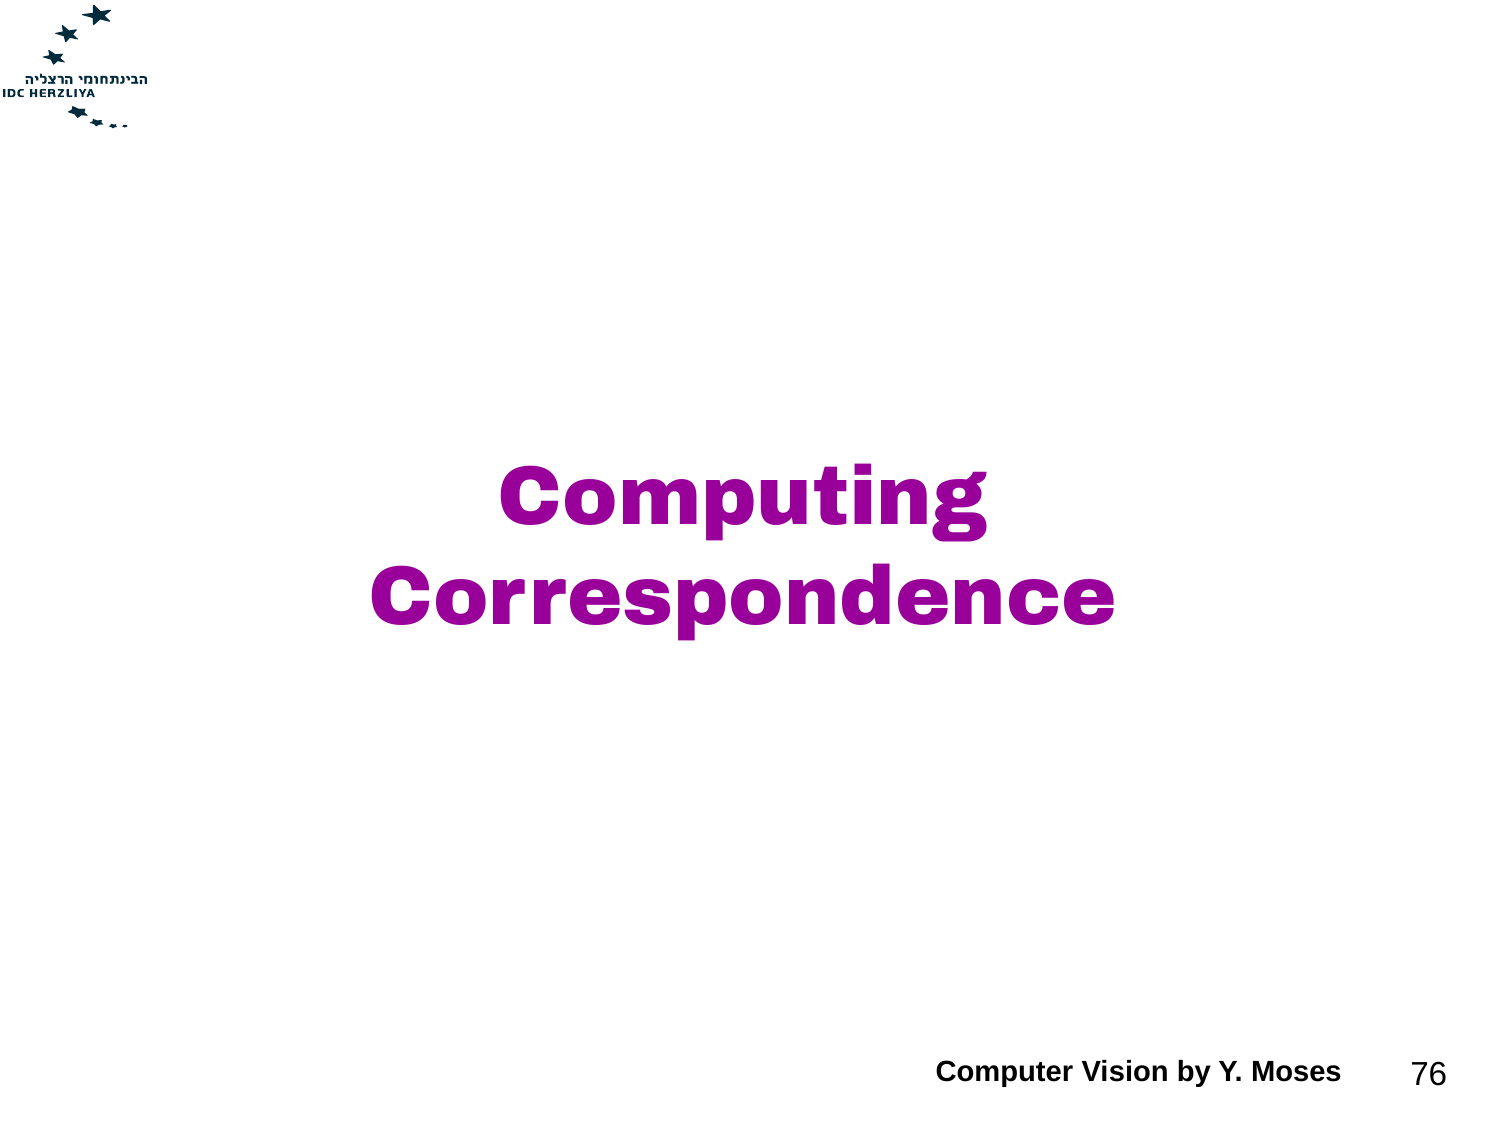

# Computing Correspondence
Computer Vision by Y. Moses
76